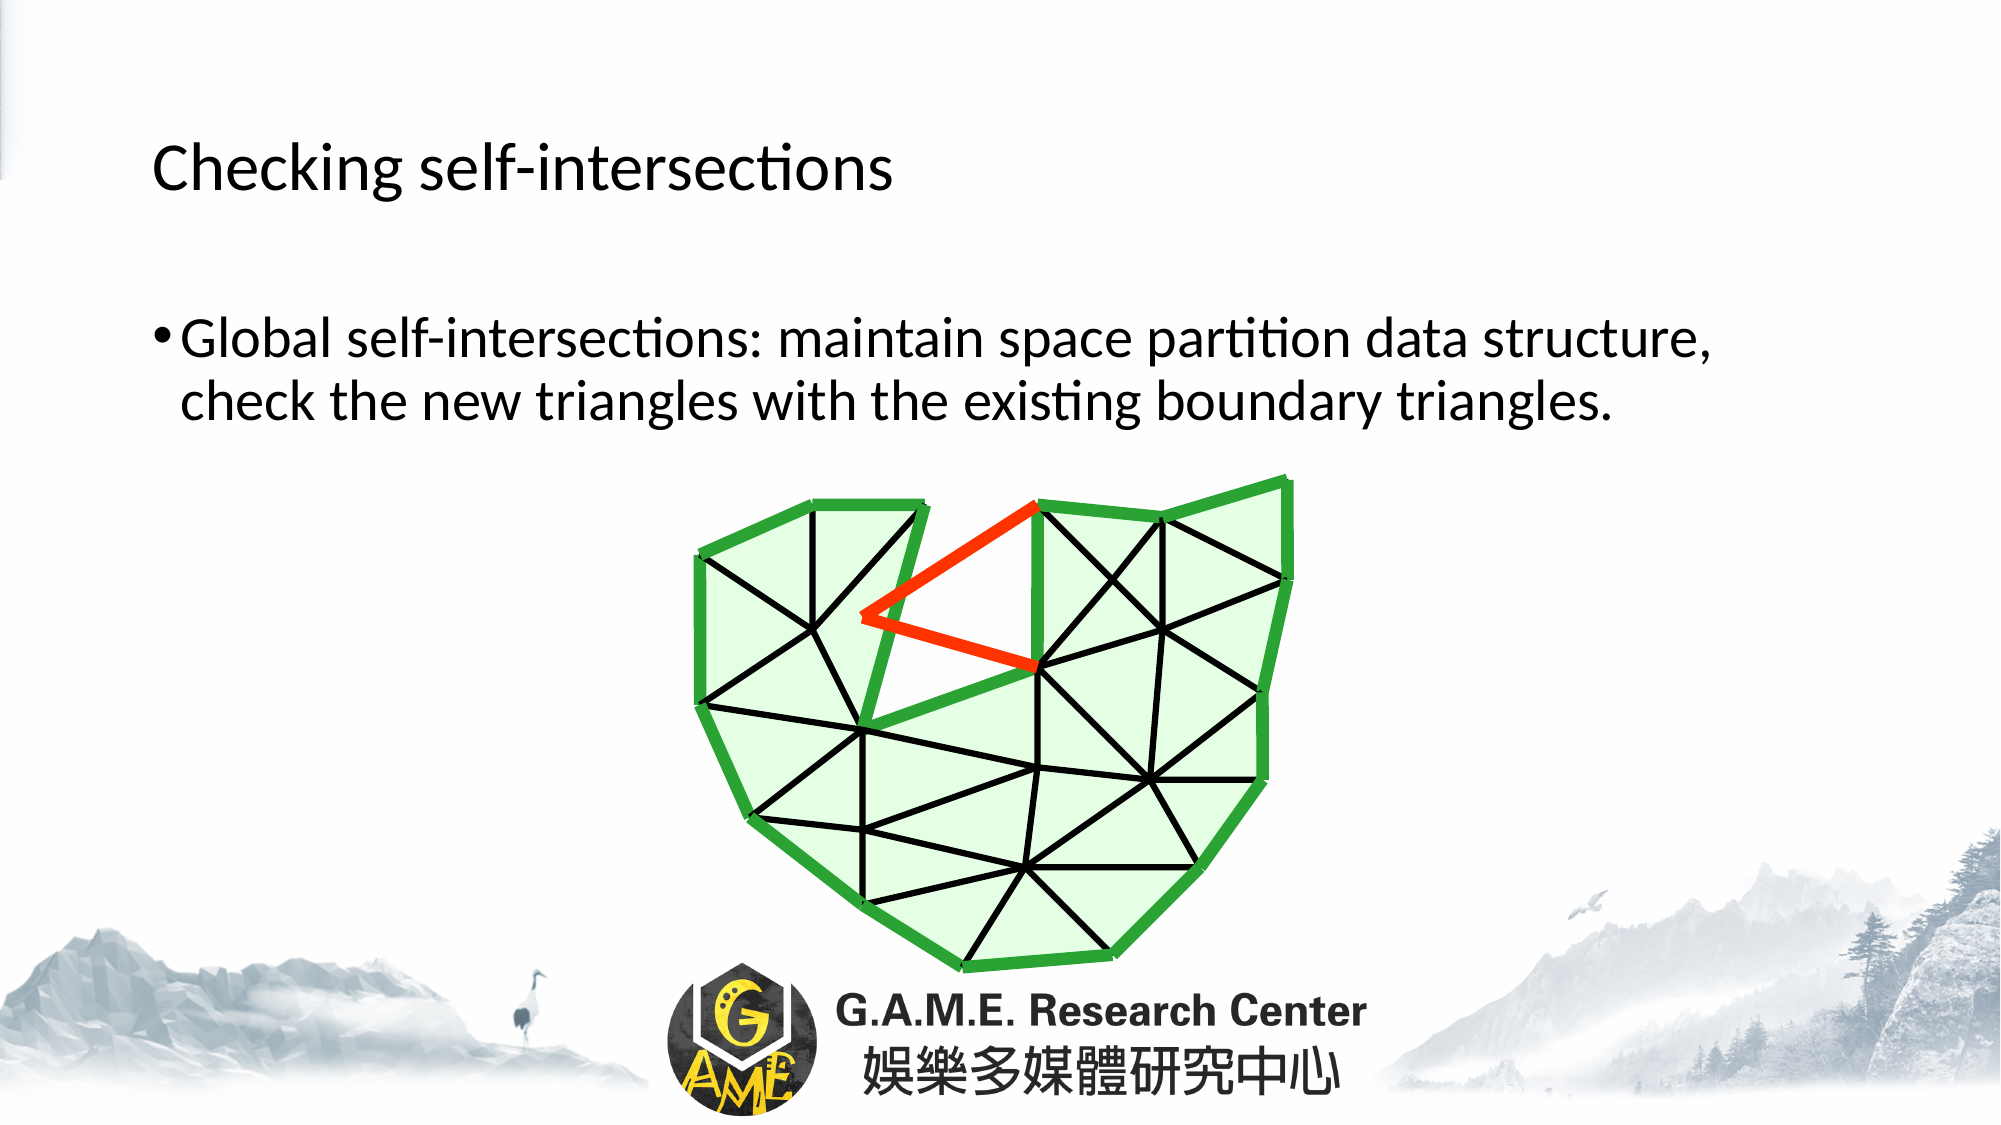

# Checking self-intersections
Global self-intersections: maintain space partition data structure, check the new triangles with the existing boundary triangles.